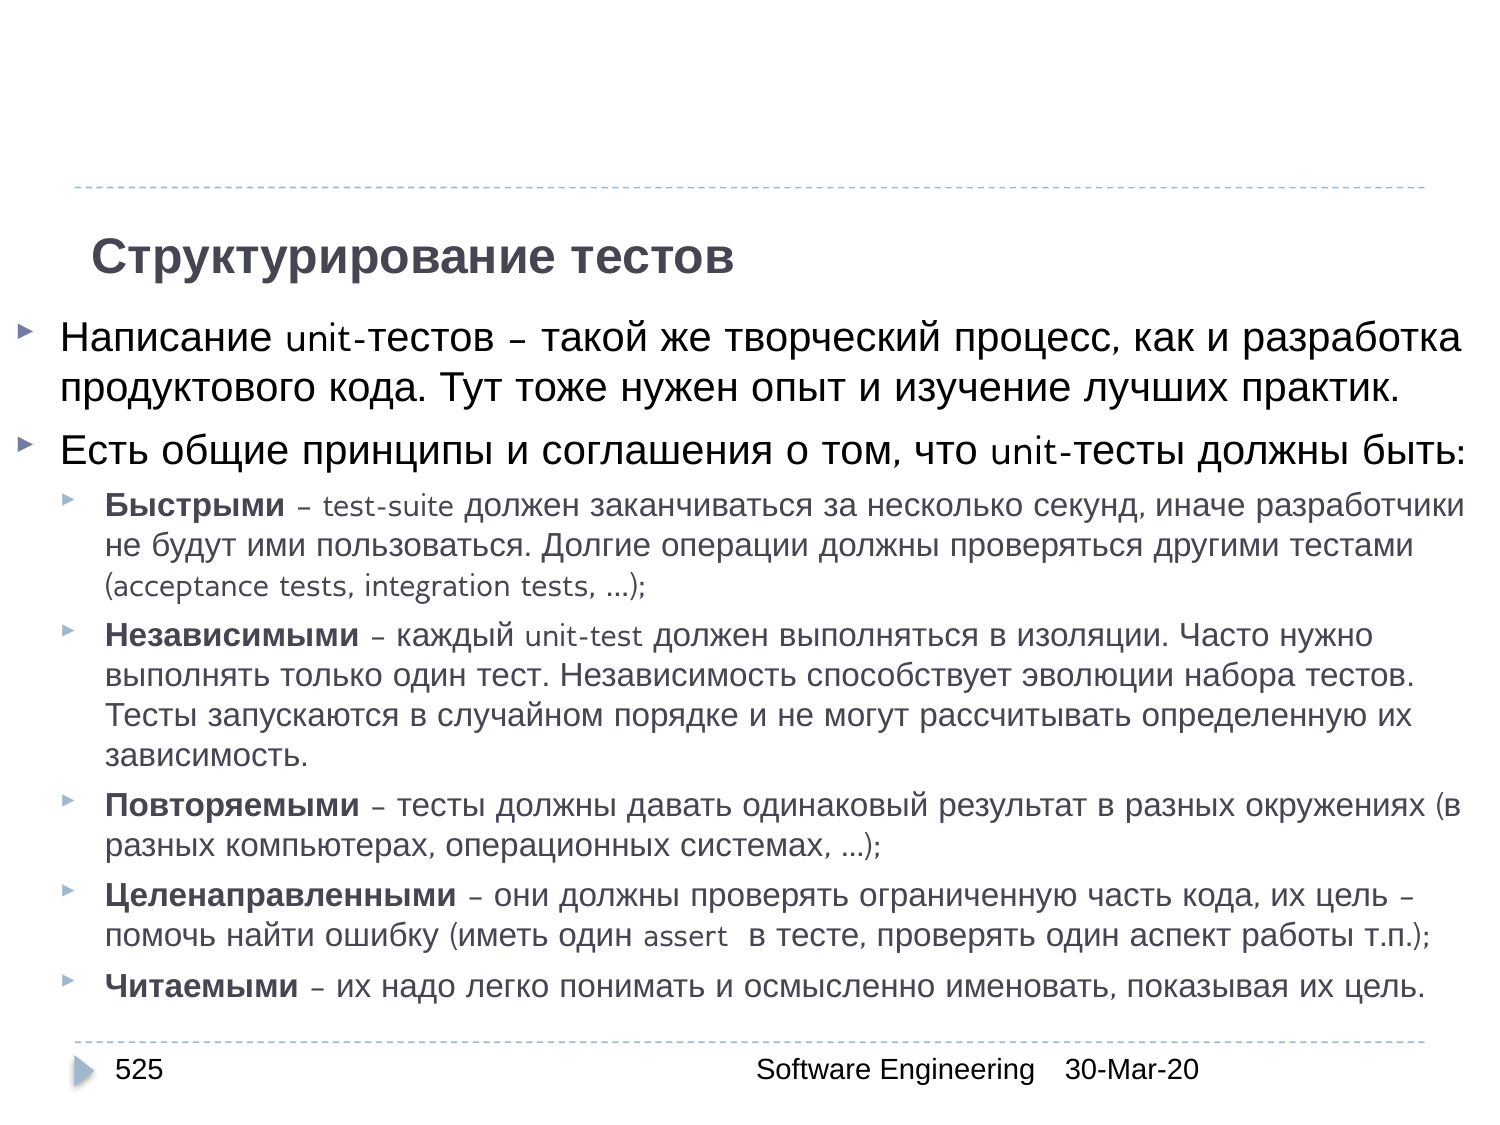

# Структурирование тестов
Написание unit-тестов – такой же творческий процесс, как и разработка продуктового кода. Тут тоже нужен опыт и изучение лучших практик.
Есть общие принципы и соглашения о том, что unit-тесты должны быть:
Быстрыми – test-suite должен заканчиваться за несколько секунд, иначе разработчики не будут ими пользоваться. Долгие операции должны проверяться другими тестами (acceptance tests, integration tests, …);
Независимыми – каждый unit-test должен выполняться в изоляции. Часто нужно выполнять только один тест. Независимость способствует эволюции набора тестов. Тесты запускаются в случайном порядке и не могут рассчитывать определенную их зависимость.
Повторяемыми – тесты должны давать одинаковый результат в разных окружениях (в разных компьютерах, операционных системах, ...);
Целенаправленными – они должны проверять ограниченную часть кода, их цель – помочь найти ошибку (иметь один assert  в тесте, проверять один аспект работы т.п.);
Читаемыми – их надо легко понимать и осмысленно именовать, показывая их цель.
525
Software Engineering
30-Mar-20